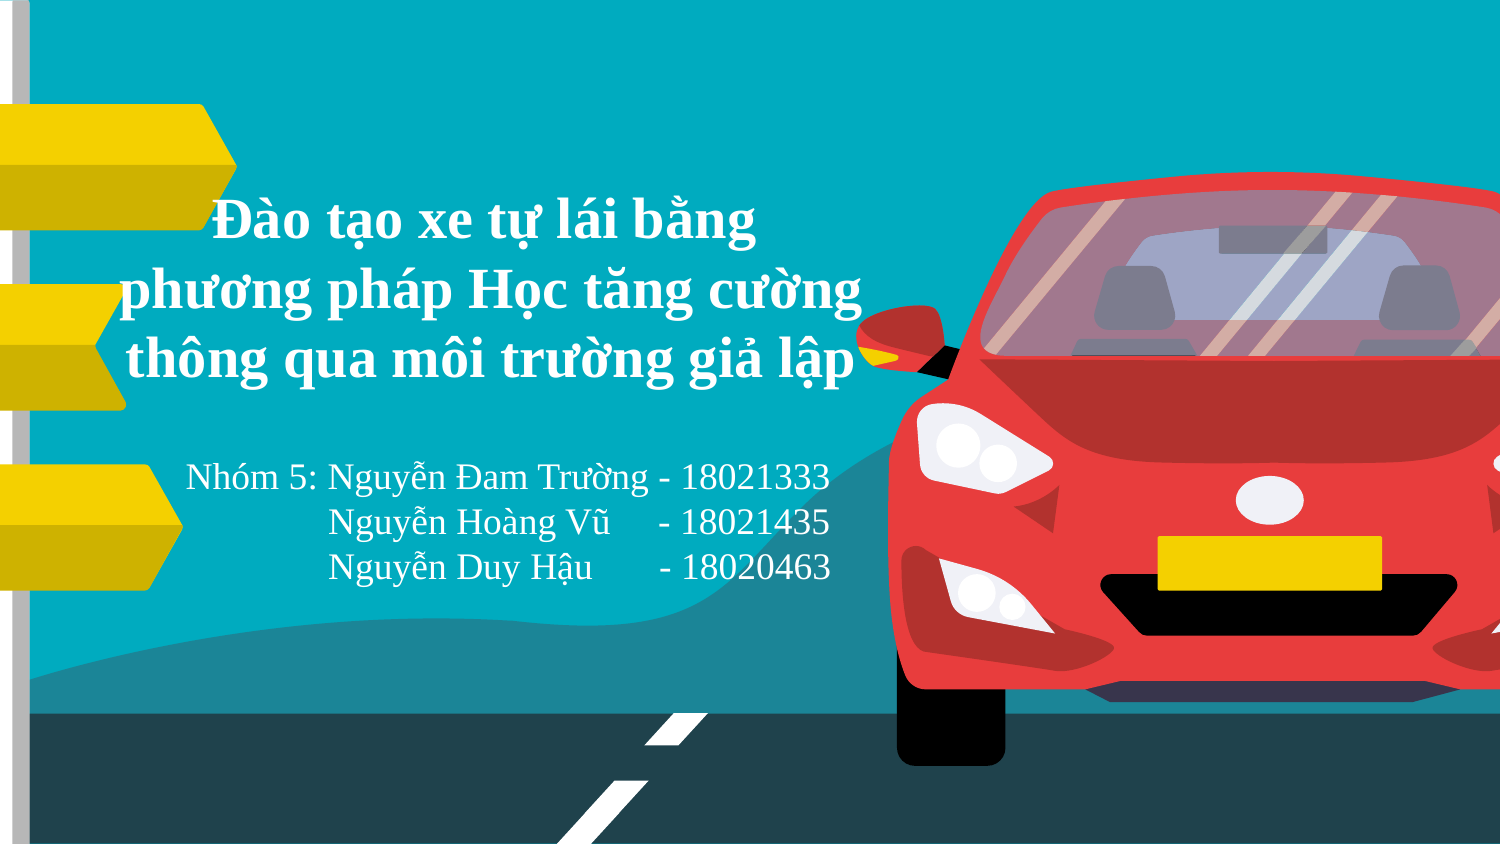

# Đào tạo xe tự lái bằng phương pháp Học tăng cường thông qua môi trường giả lập

Nhóm 5: Nguyễn Đam Trường - 18021333
               Nguyễn Hoàng Vũ     - 18021435
               Nguyễn Duy Hậu       - 18020463